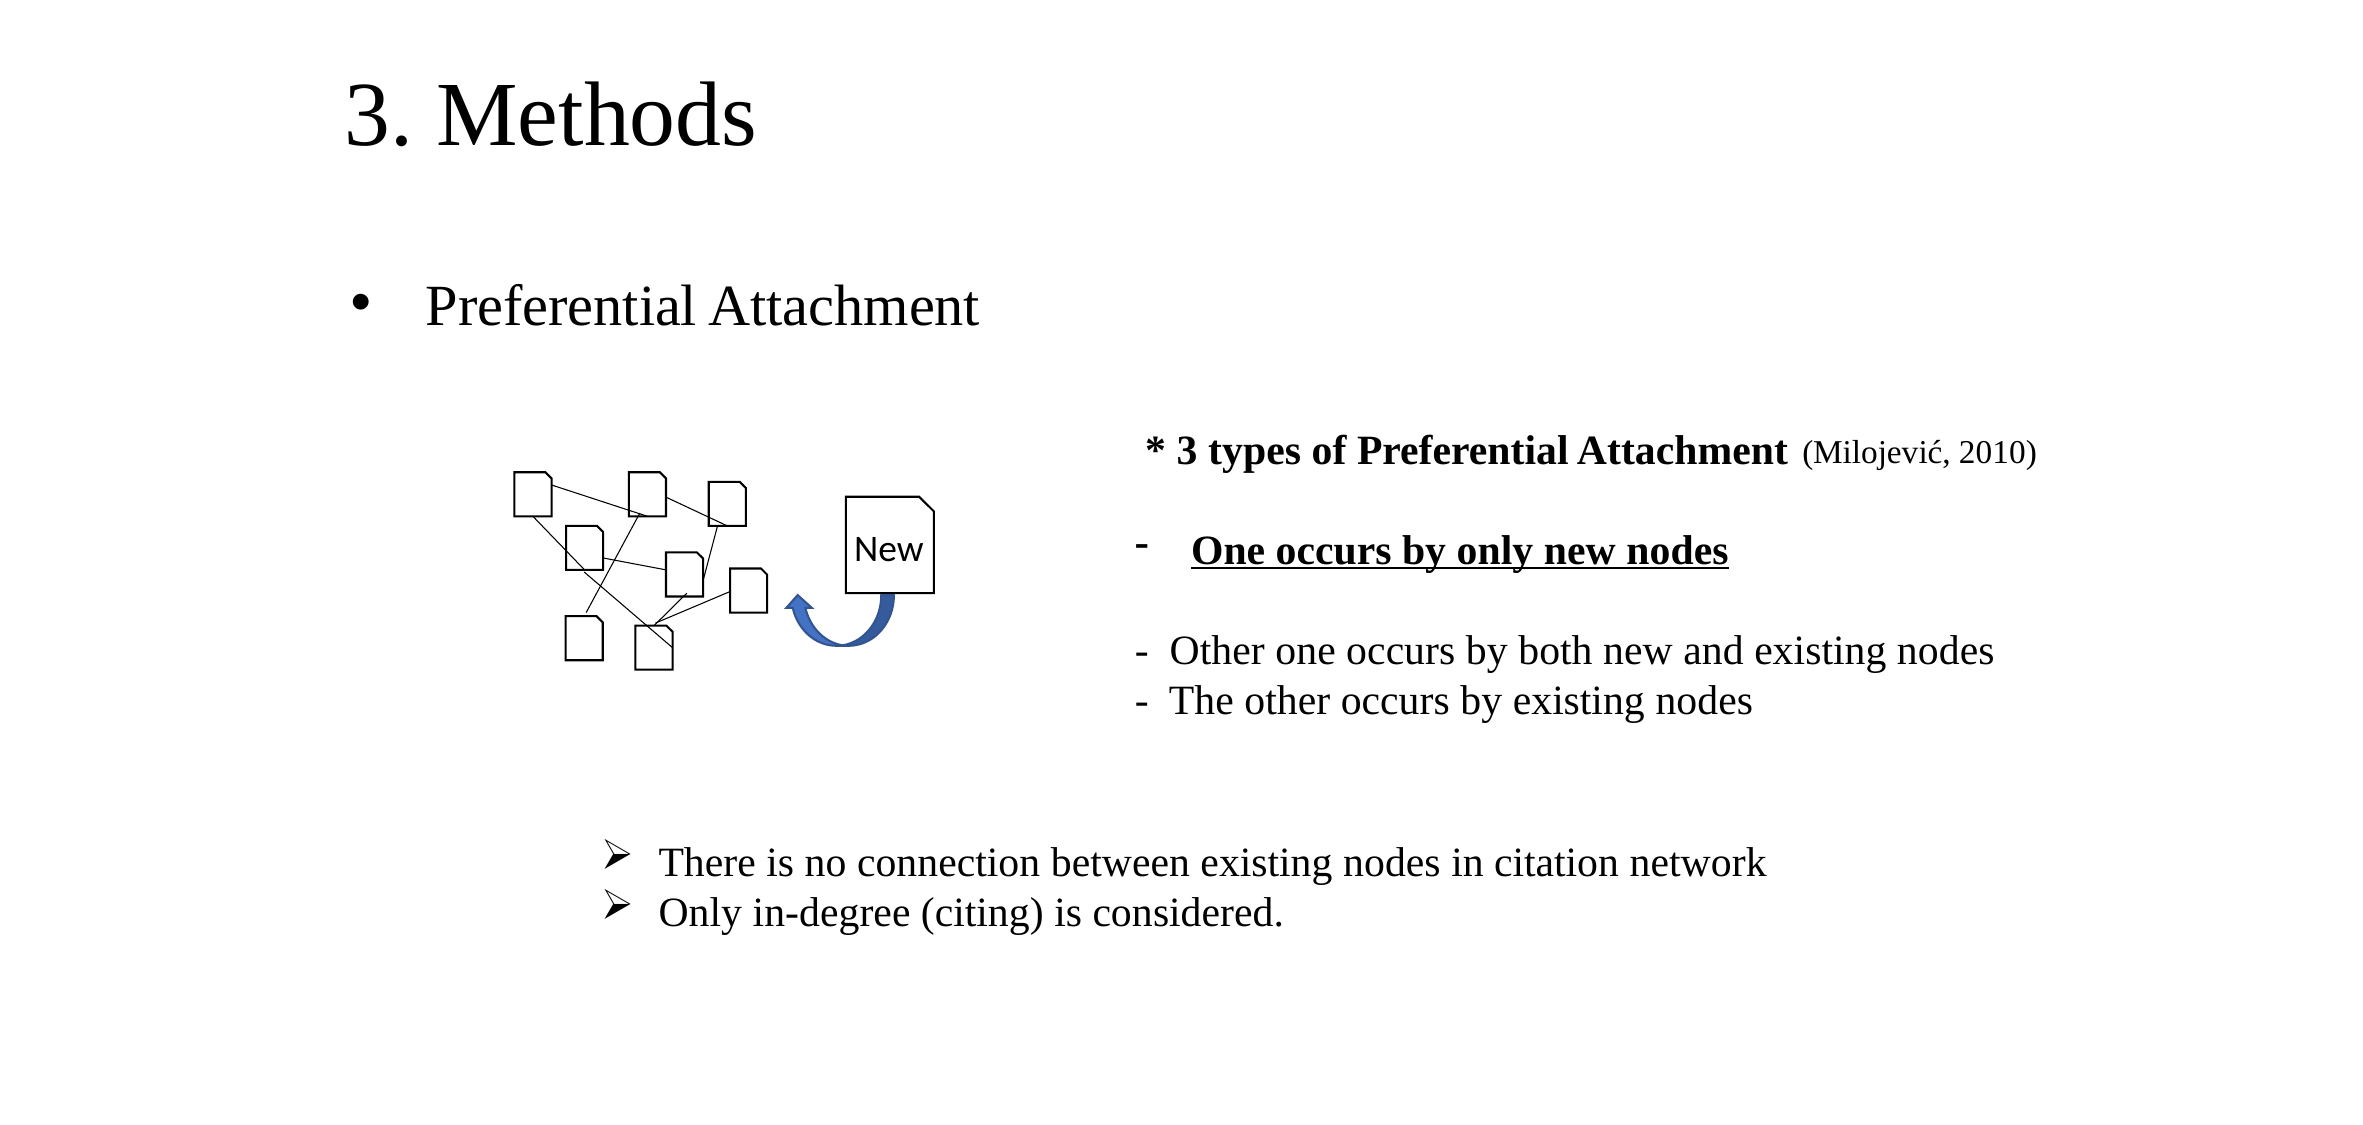

Preferential Attachment

3. Methods
 * 3 types of Preferential Attachment

One occurs by only new nodes

-  Other one occurs by both new and existing nodes
-  The other occurs by existing nodes
(Milojević, 2010)

New

 There is no connection between existing nodes in citation network
 Only in-degree (citing) is considered.